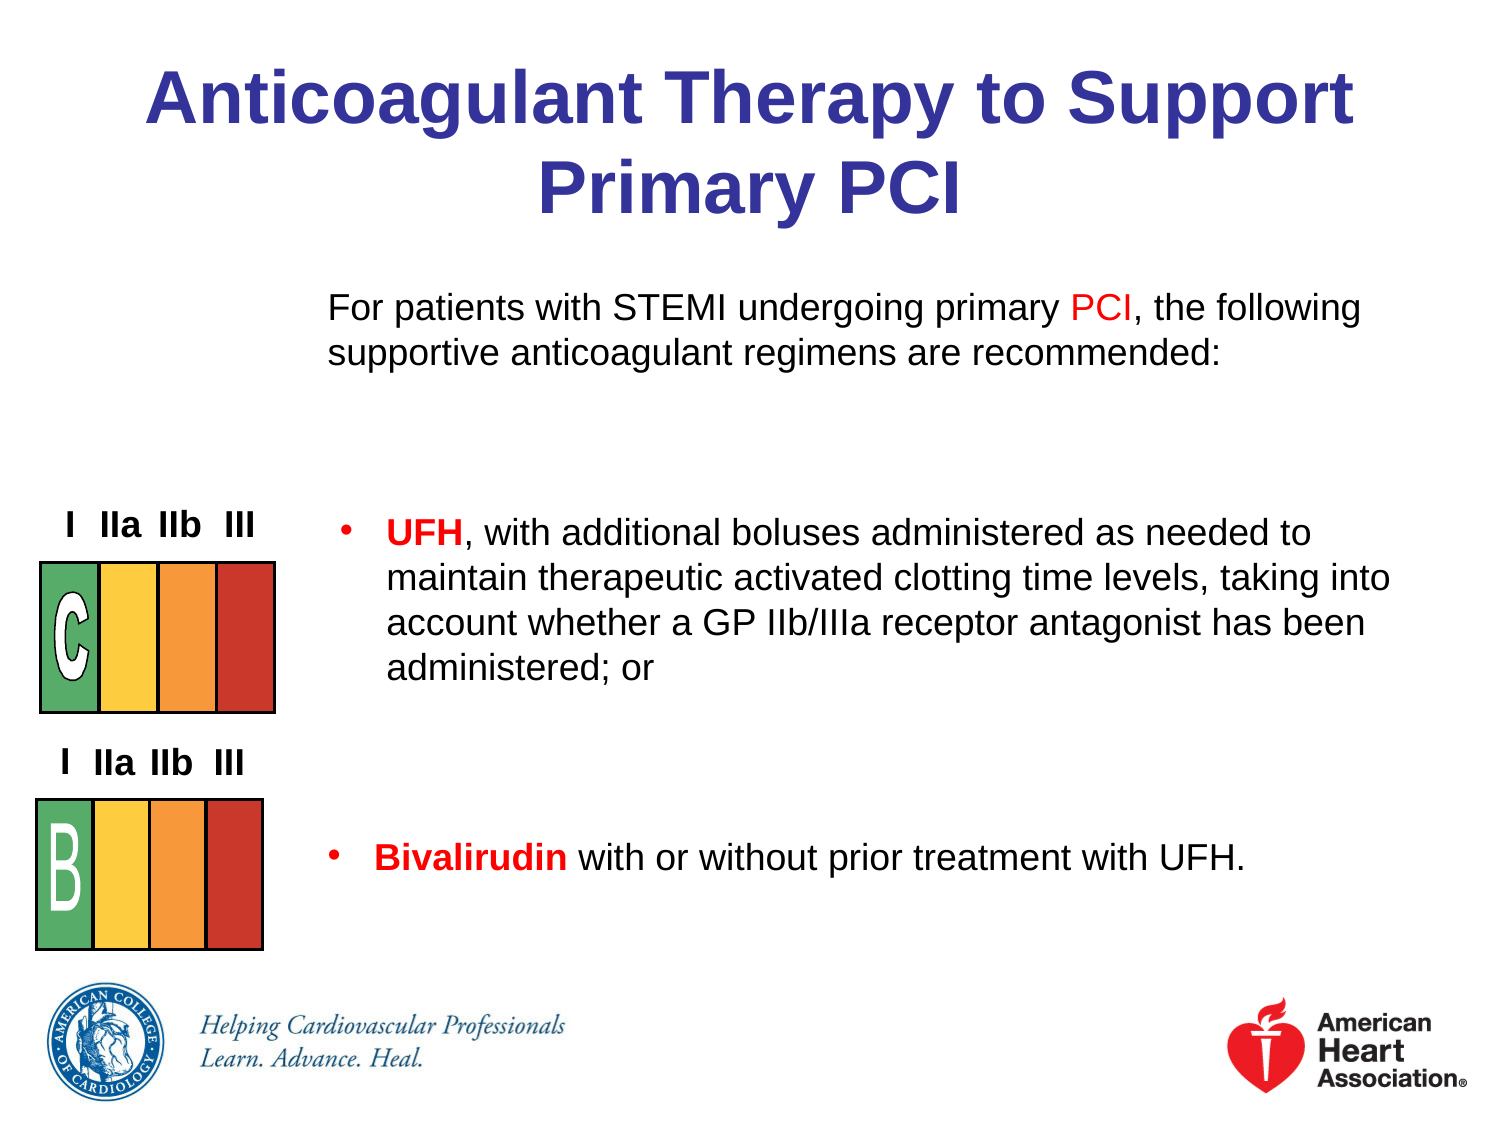

# Anticoagulant Therapy to Support Primary PCI
For patients with STEMI undergoing primary PCI, the following supportive anticoagulant regimens are recommended:
I
IIa
IIb
III

UFH, with additional boluses administered as needed to maintain therapeutic activated clotting time levels, taking into account whether a GP IIb/IIIa receptor antagonist has been administered; or
I
IIa
IIb
III

B
Bivalirudin with or without prior treatment with UFH.